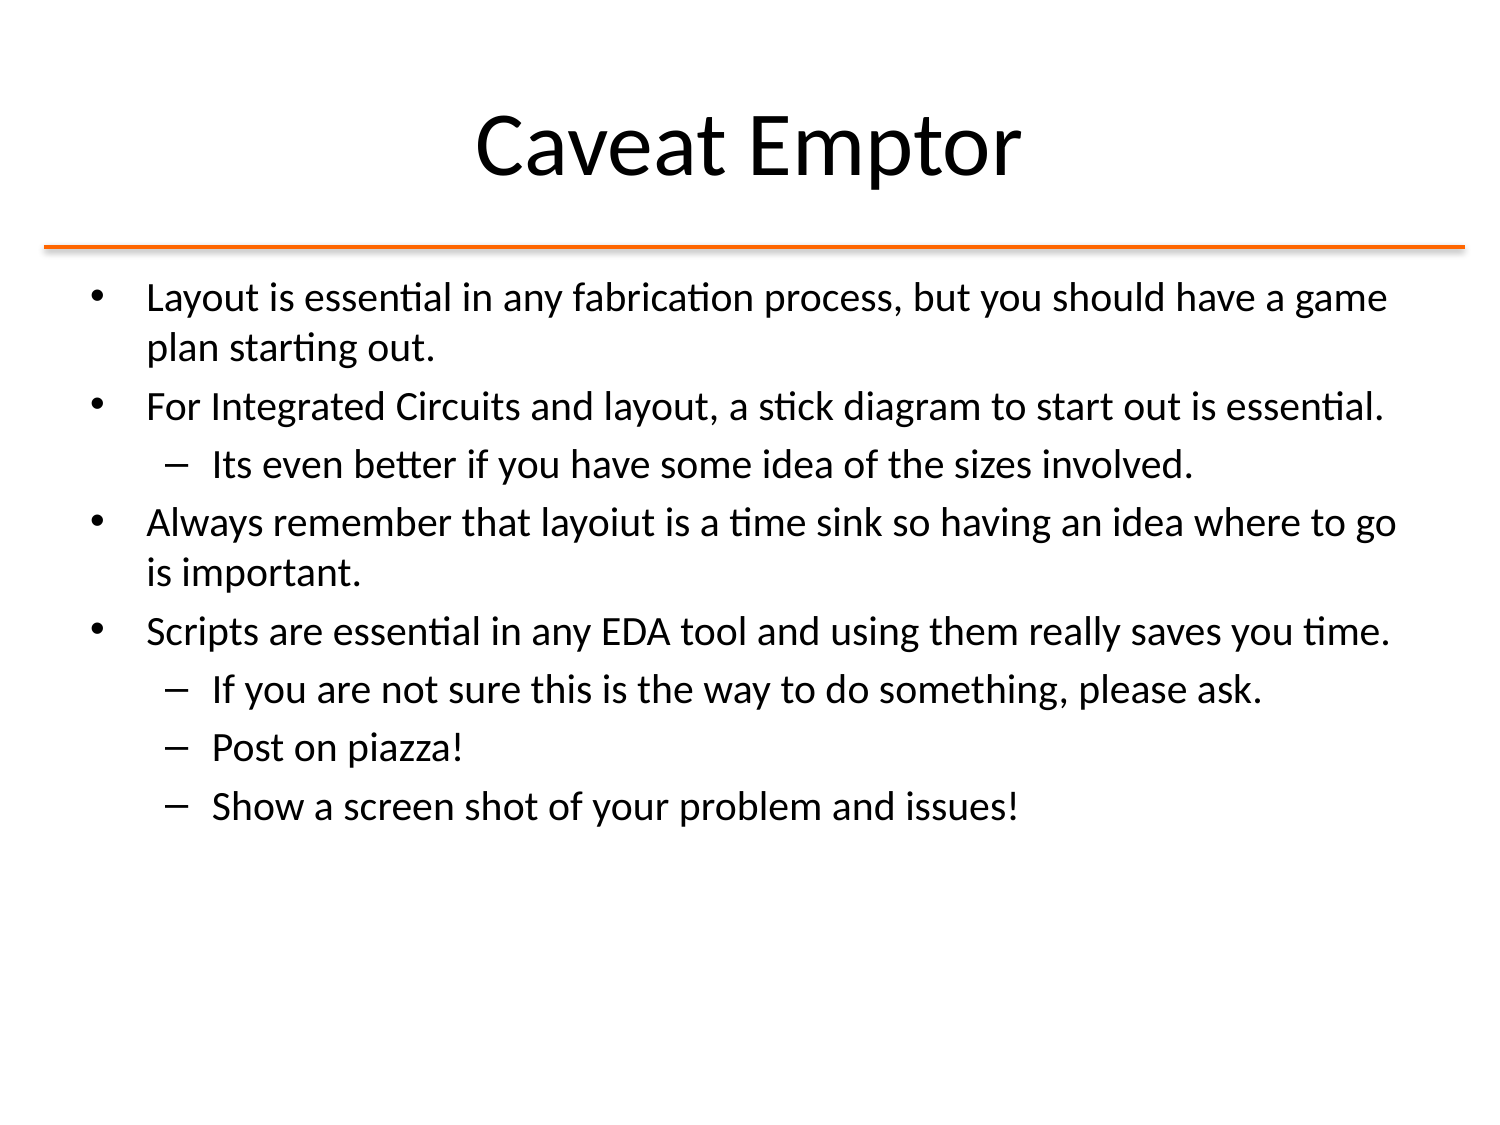

# Caveat Emptor
Layout is essential in any fabrication process, but you should have a game plan starting out.
For Integrated Circuits and layout, a stick diagram to start out is essential.
Its even better if you have some idea of the sizes involved.
Always remember that layoiut is a time sink so having an idea where to go is important.
Scripts are essential in any EDA tool and using them really saves you time.
If you are not sure this is the way to do something, please ask.
Post on piazza!
Show a screen shot of your problem and issues!